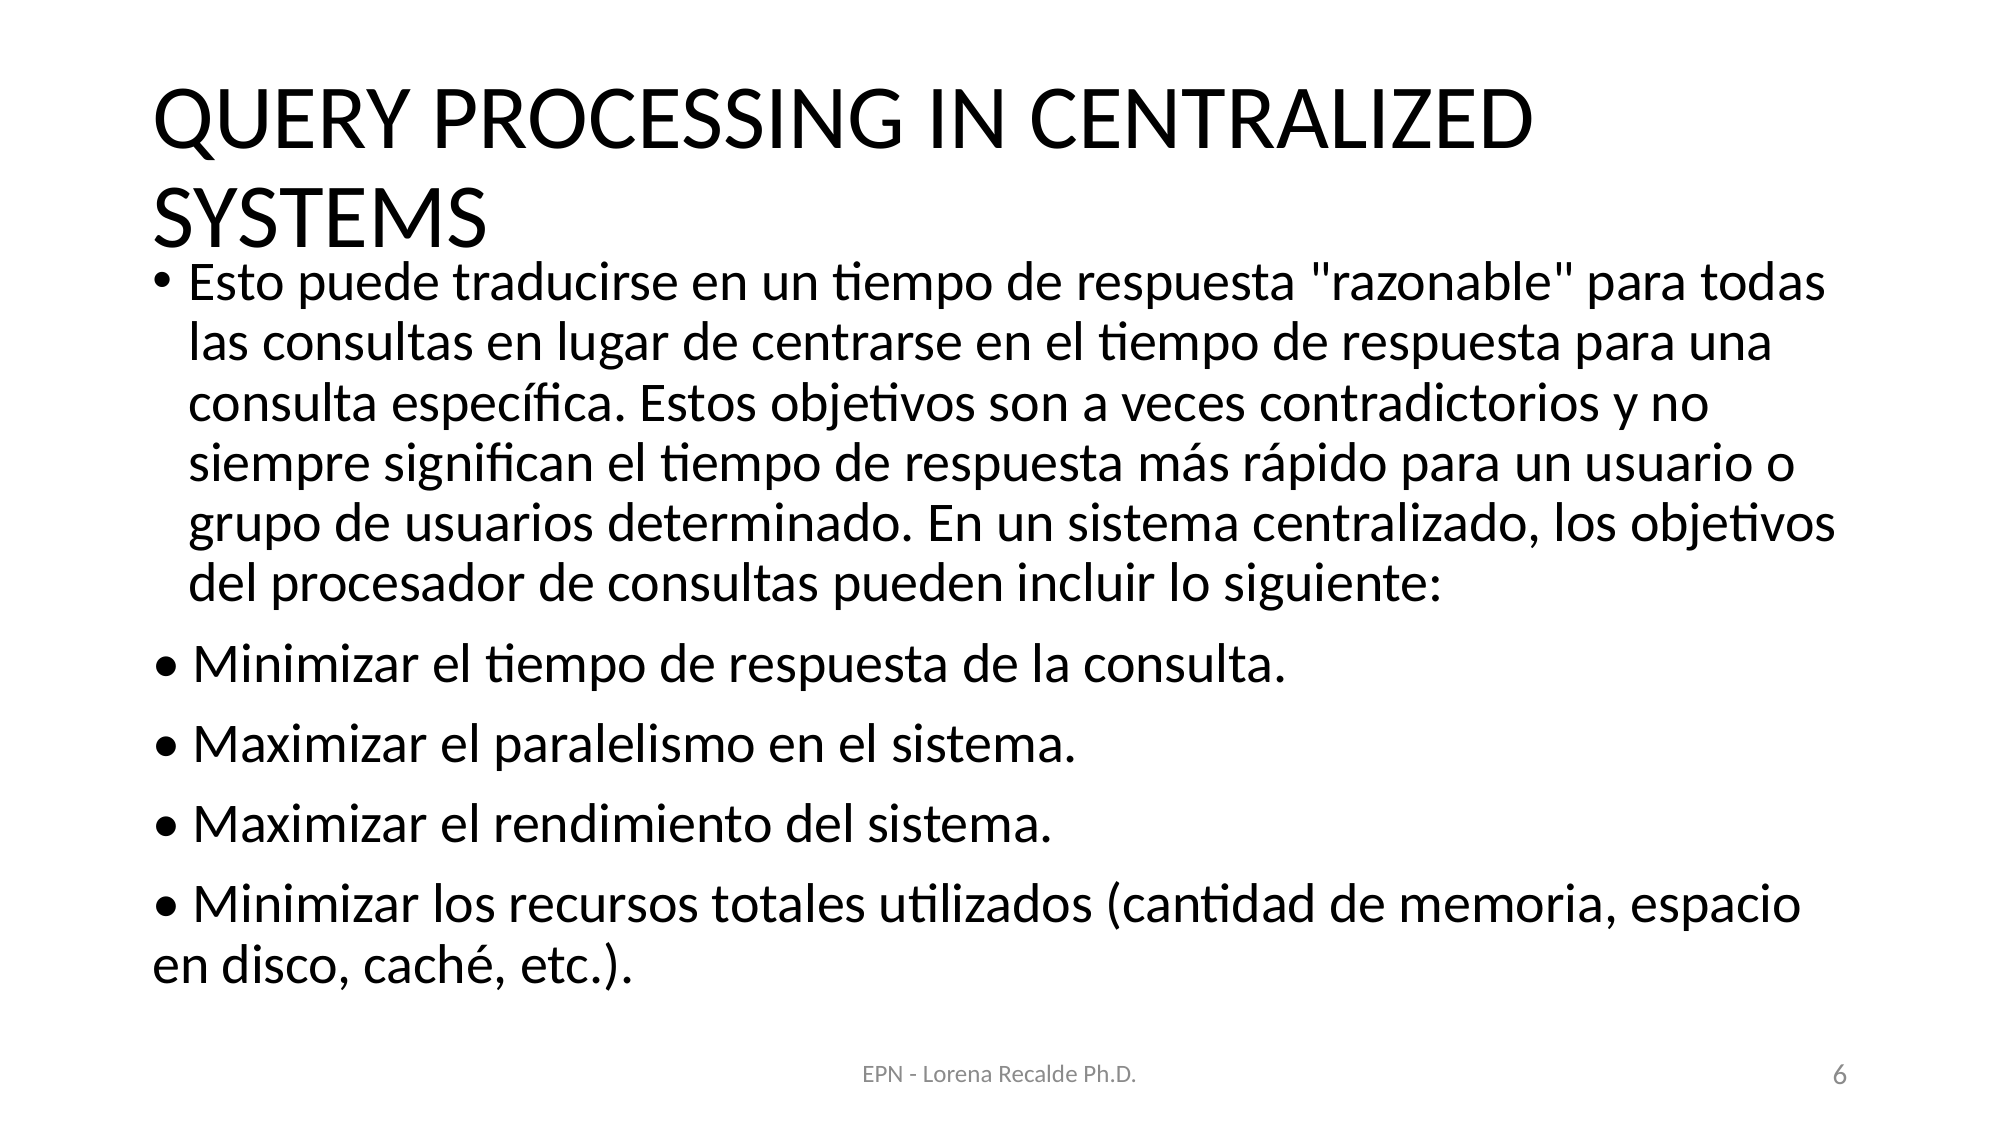

# QUERY PROCESSING IN CENTRALIZED SYSTEMS
Esto puede traducirse en un tiempo de respuesta "razonable" para todas las consultas en lugar de centrarse en el tiempo de respuesta para una consulta específica. Estos objetivos son a veces contradictorios y no siempre significan el tiempo de respuesta más rápido para un usuario o grupo de usuarios determinado. En un sistema centralizado, los objetivos del procesador de consultas pueden incluir lo siguiente:
• Minimizar el tiempo de respuesta de la consulta.
• Maximizar el paralelismo en el sistema.
• Maximizar el rendimiento del sistema.
• Minimizar los recursos totales utilizados (cantidad de memoria, espacio en disco, caché, etc.).
EPN - Lorena Recalde Ph.D.
6